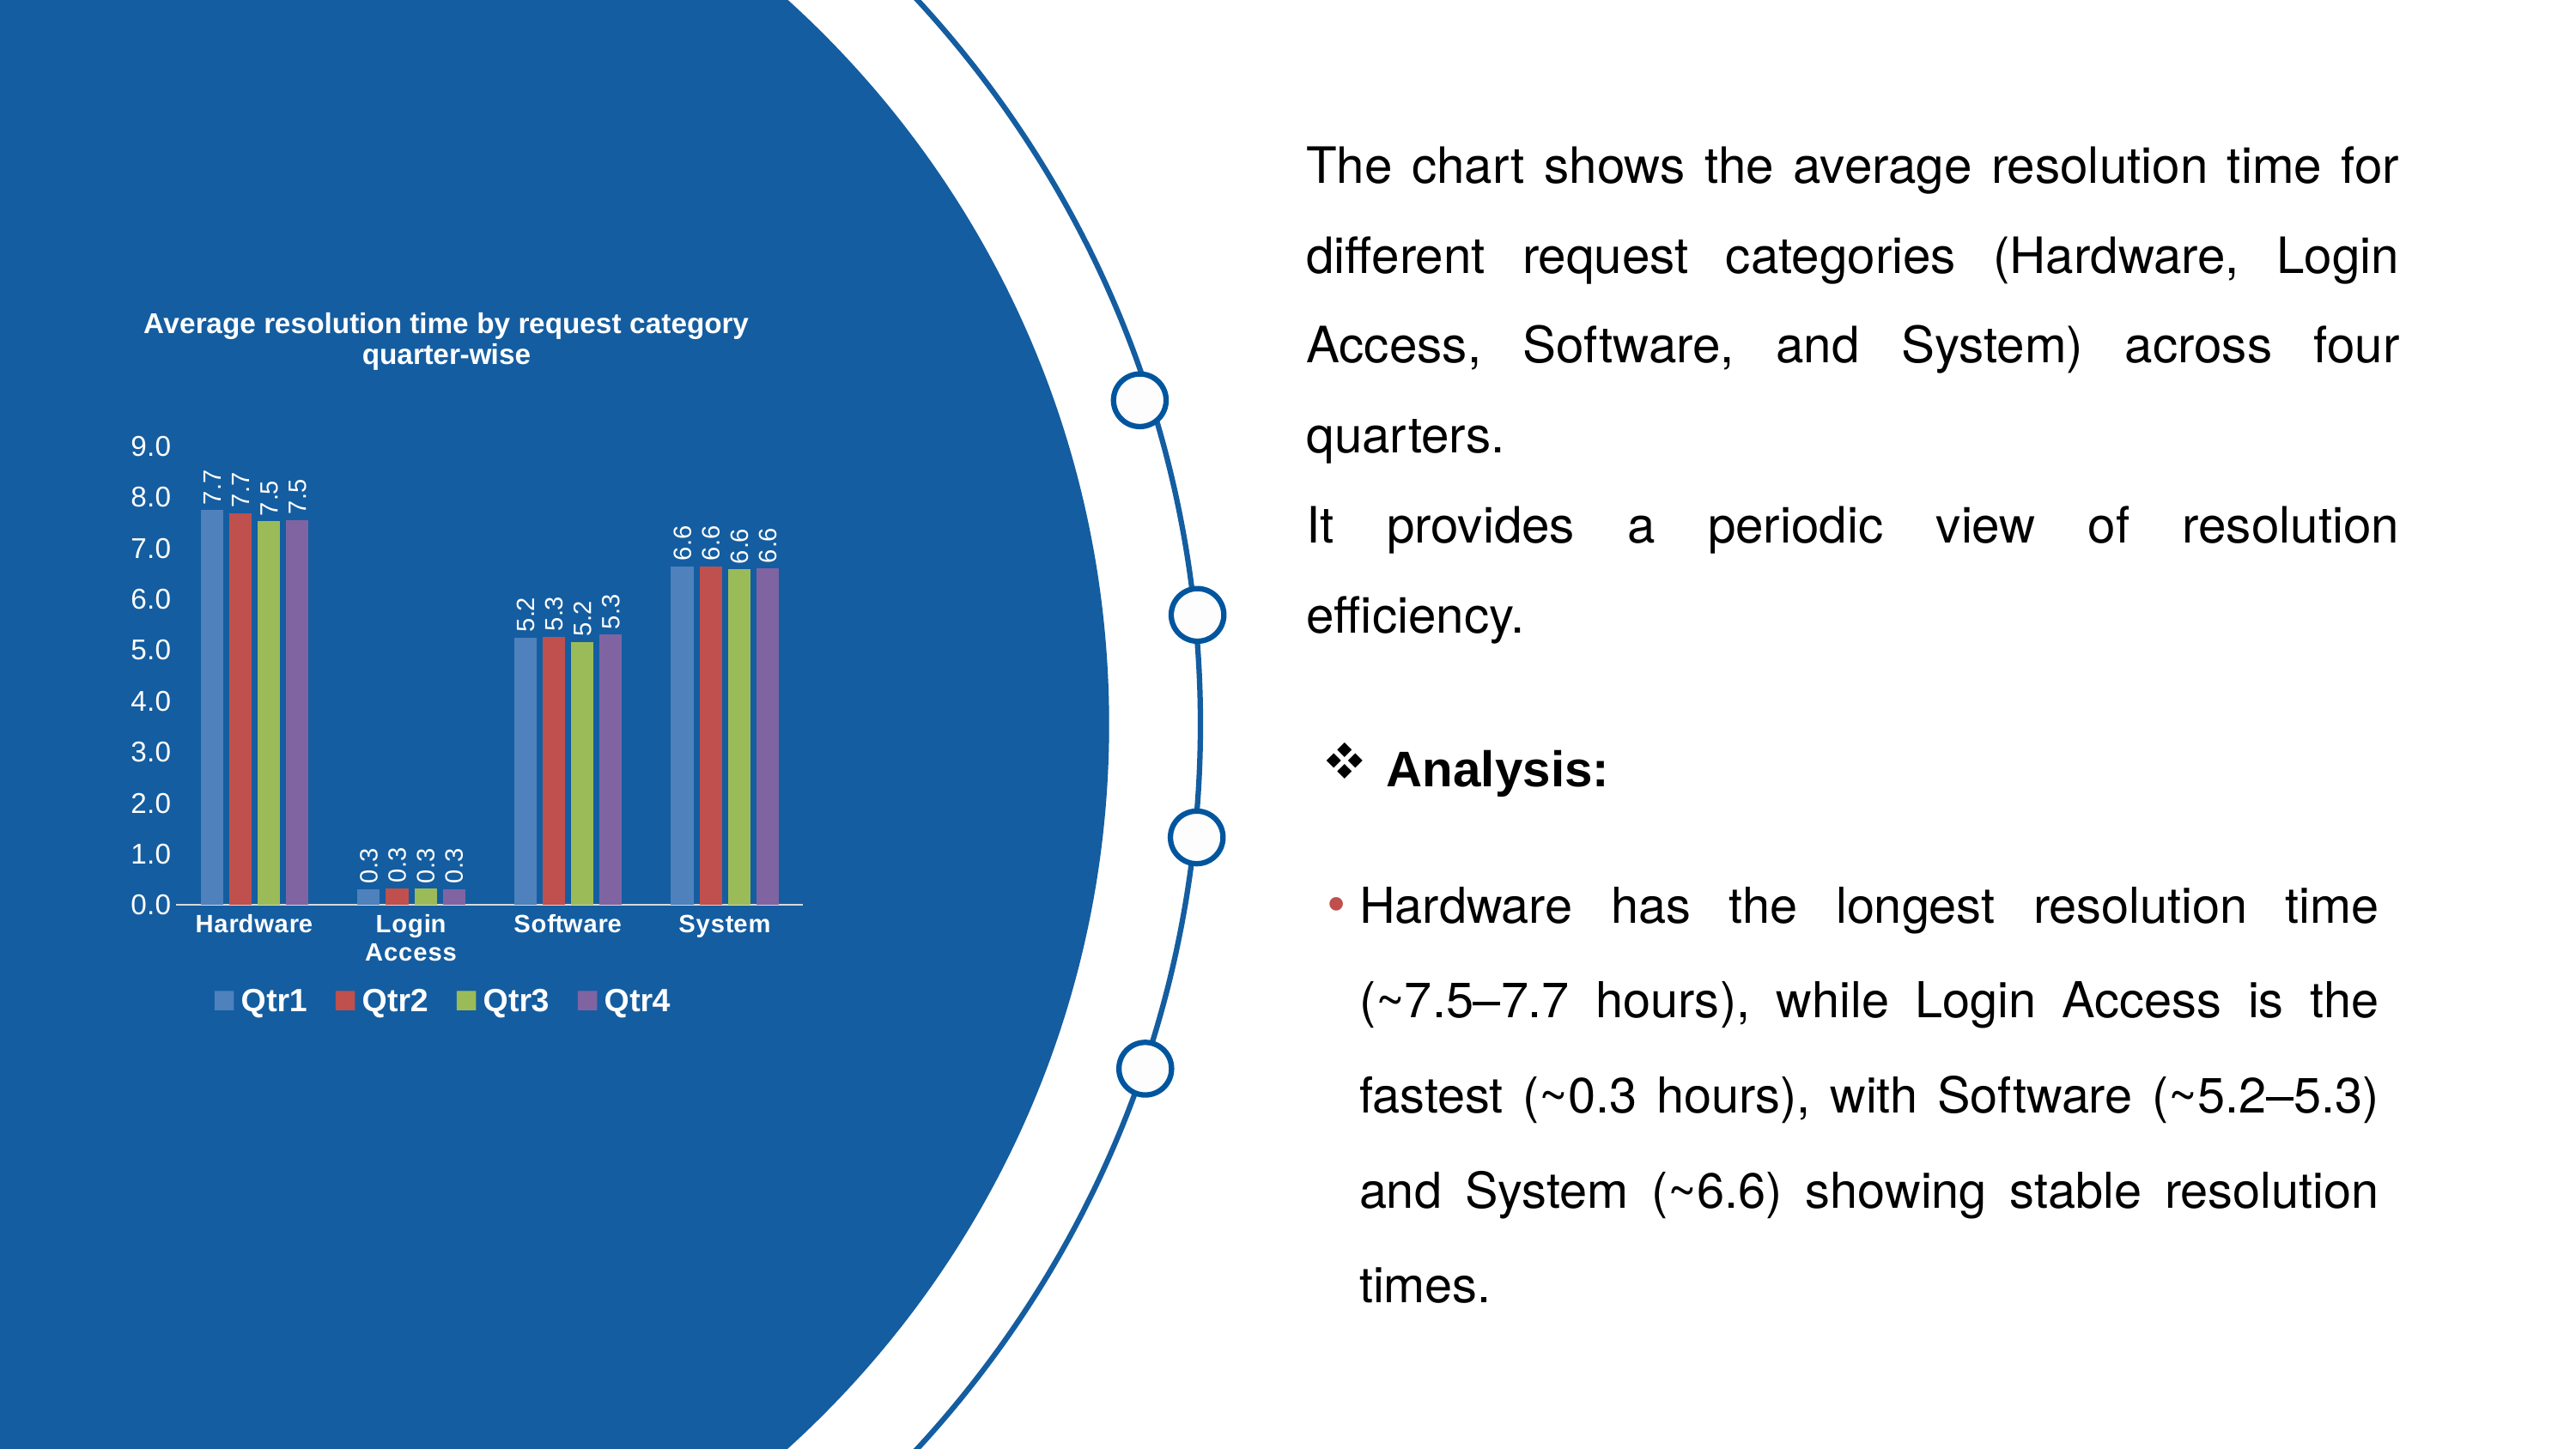

The chart shows the average resolution time for different request categories (Hardware, Login Access, Software, and System) across four quarters.
It provides a periodic view of resolution efficiency.

### Chart: Average resolution time by request category quarter-wise

| Category | Qtr1 | Qtr2 | Qtr3 | Qtr4 |
|---|---|---|---|---|
| Hardware | 7.743718592964824 | 7.684729064039409 | 7.5285714285714285 | 7.548190321268809 |
| Login Access | 0.30982295830953743 | 0.32385814819925485 | 0.312652397724194 | 0.308994708994709 |
| Software | 5.2396186440677965 | 5.25903488614999 | 5.1592673700975515 | 5.29781746031746 |
| System | 6.639809914677611 | 6.642100935347929 | 6.582182807618664 | 6.600733326726786 |

Analysis:

Hardware has the longest resolution time (~7.5–7.7 hours), while Login Access is the fastest (~0.3 hours), with Software (~5.2–5.3) and System (~6.6) showing stable resolution times.